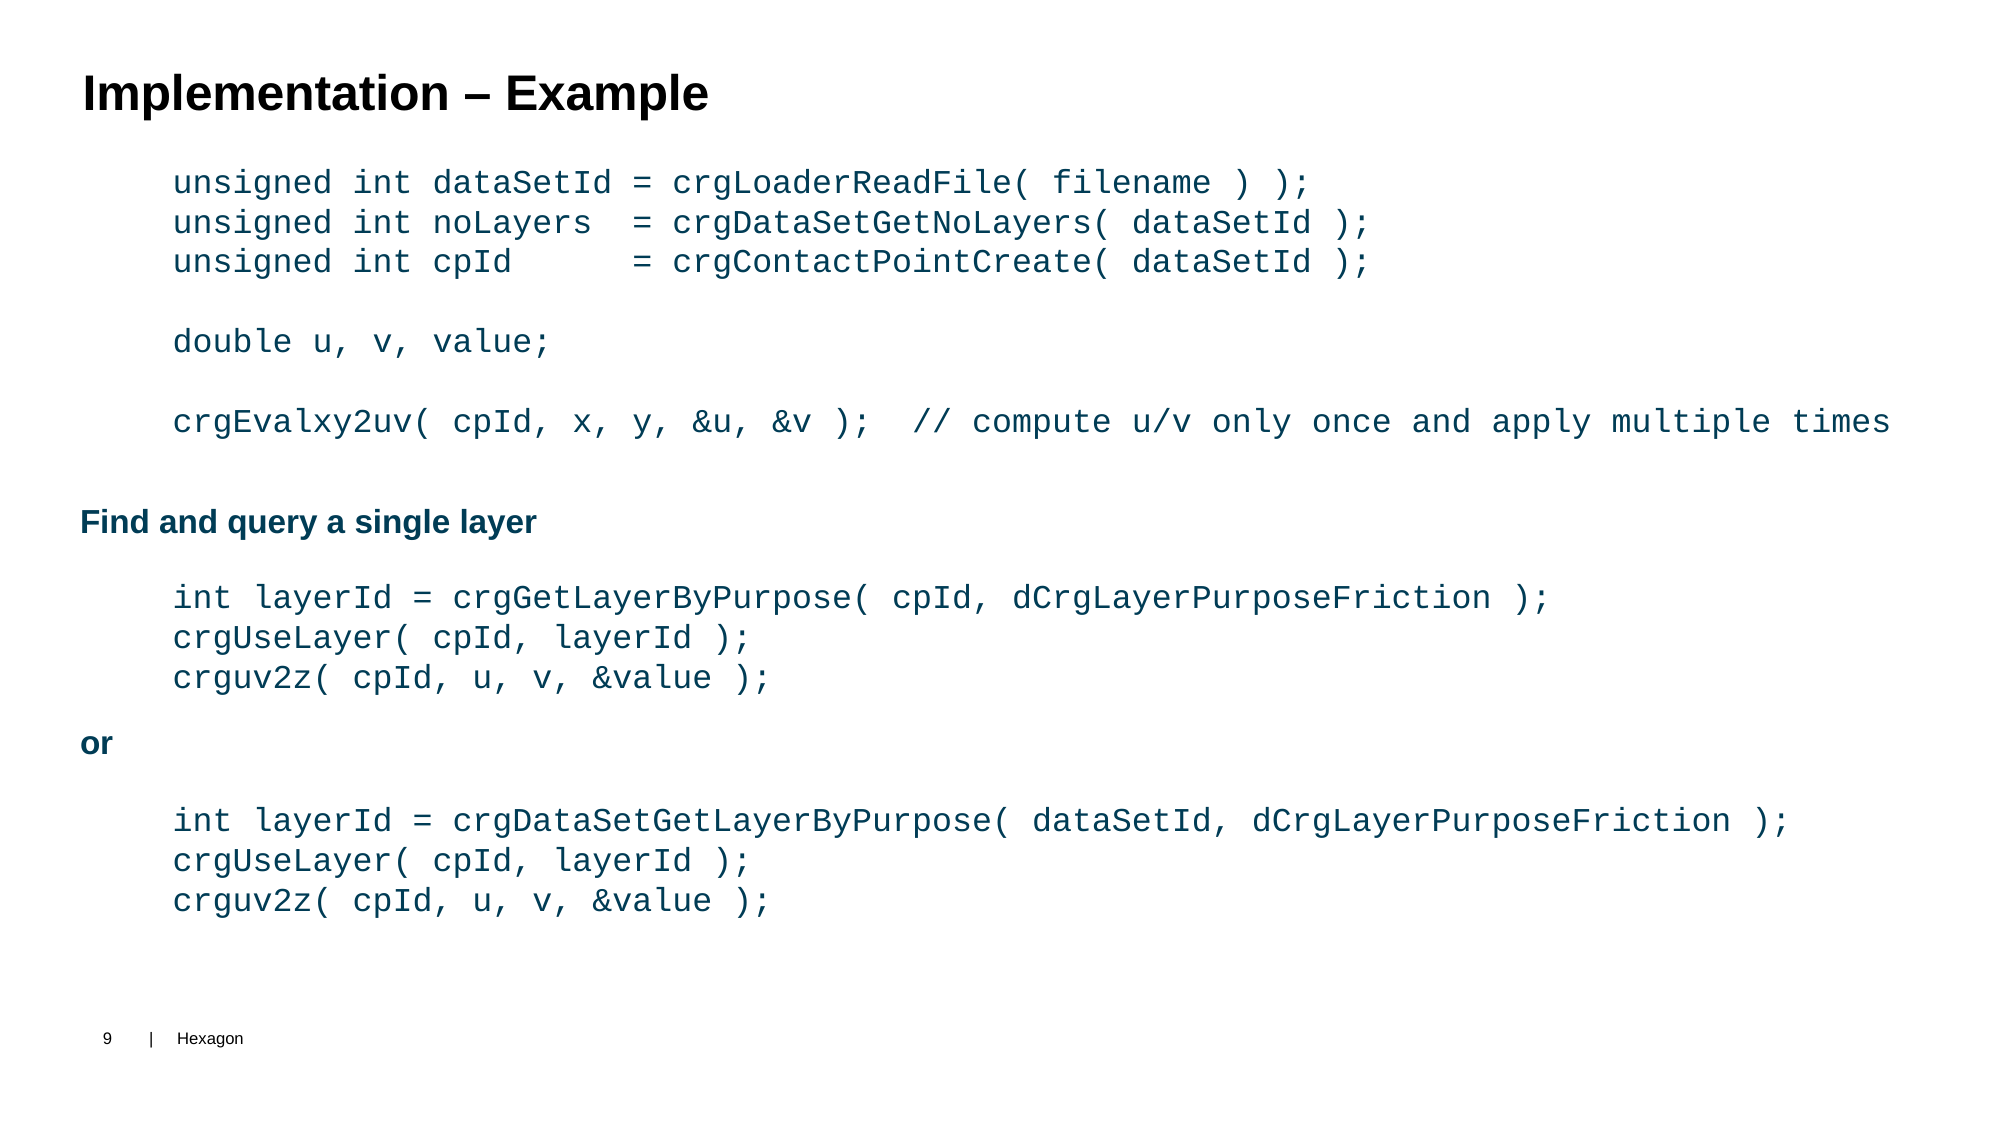

Implementation – Example
unsigned int dataSetId = crgLoaderReadFile( filename ) );
unsigned int noLayers  = crgDataSetGetNoLayers( dataSetId );
unsigned int cpId      = crgContactPointCreate( dataSetId );

double u, v, value;

crgEvalxy2uv( cpId, x, y, &u, &v );  // compute u/v only once and apply multiple times
Find and query a single layer
int layerId = crgGetLayerByPurpose( cpId, dCrgLayerPurposeFriction );
crgUseLayer( cpId, layerId );
crguv2z( cpId, u, v, &value );
or
int layerId = crgDataSetGetLayerByPurpose( dataSetId, dCrgLayerPurposeFriction );
crgUseLayer( cpId, layerId );
crguv2z( cpId, u, v, &value );